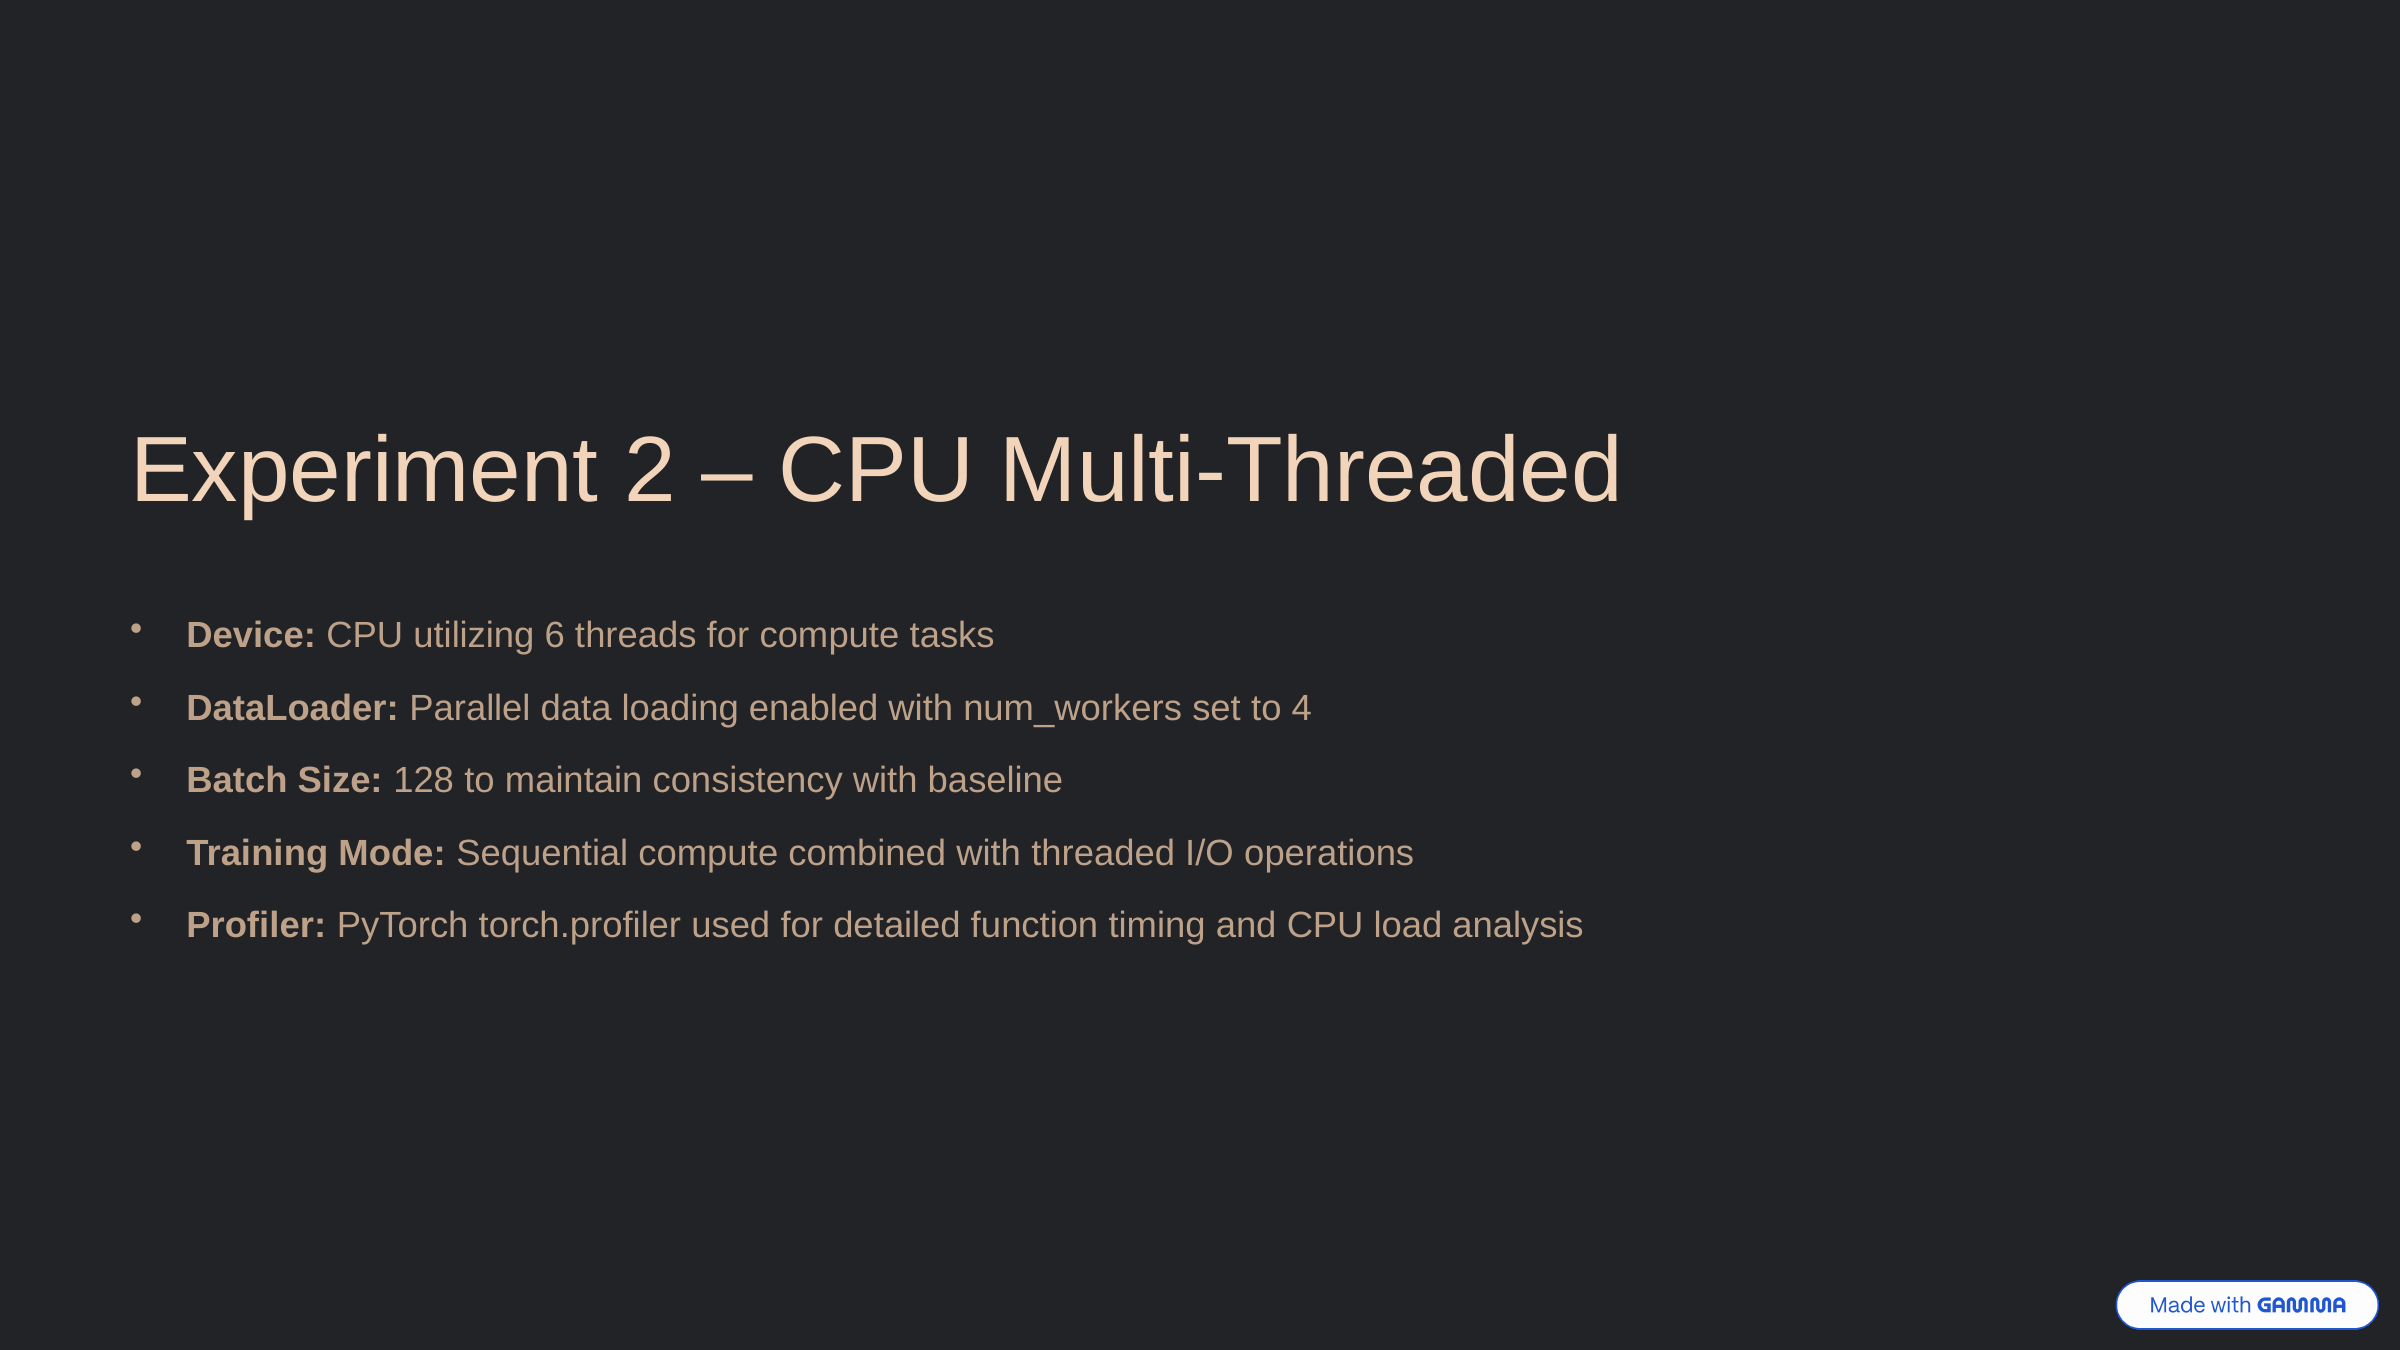

Experiment 2 – CPU Multi-Threaded
Device: CPU utilizing 6 threads for compute tasks
DataLoader: Parallel data loading enabled with num_workers set to 4
Batch Size: 128 to maintain consistency with baseline
Training Mode: Sequential compute combined with threaded I/O operations
Profiler: PyTorch torch.profiler used for detailed function timing and CPU load analysis